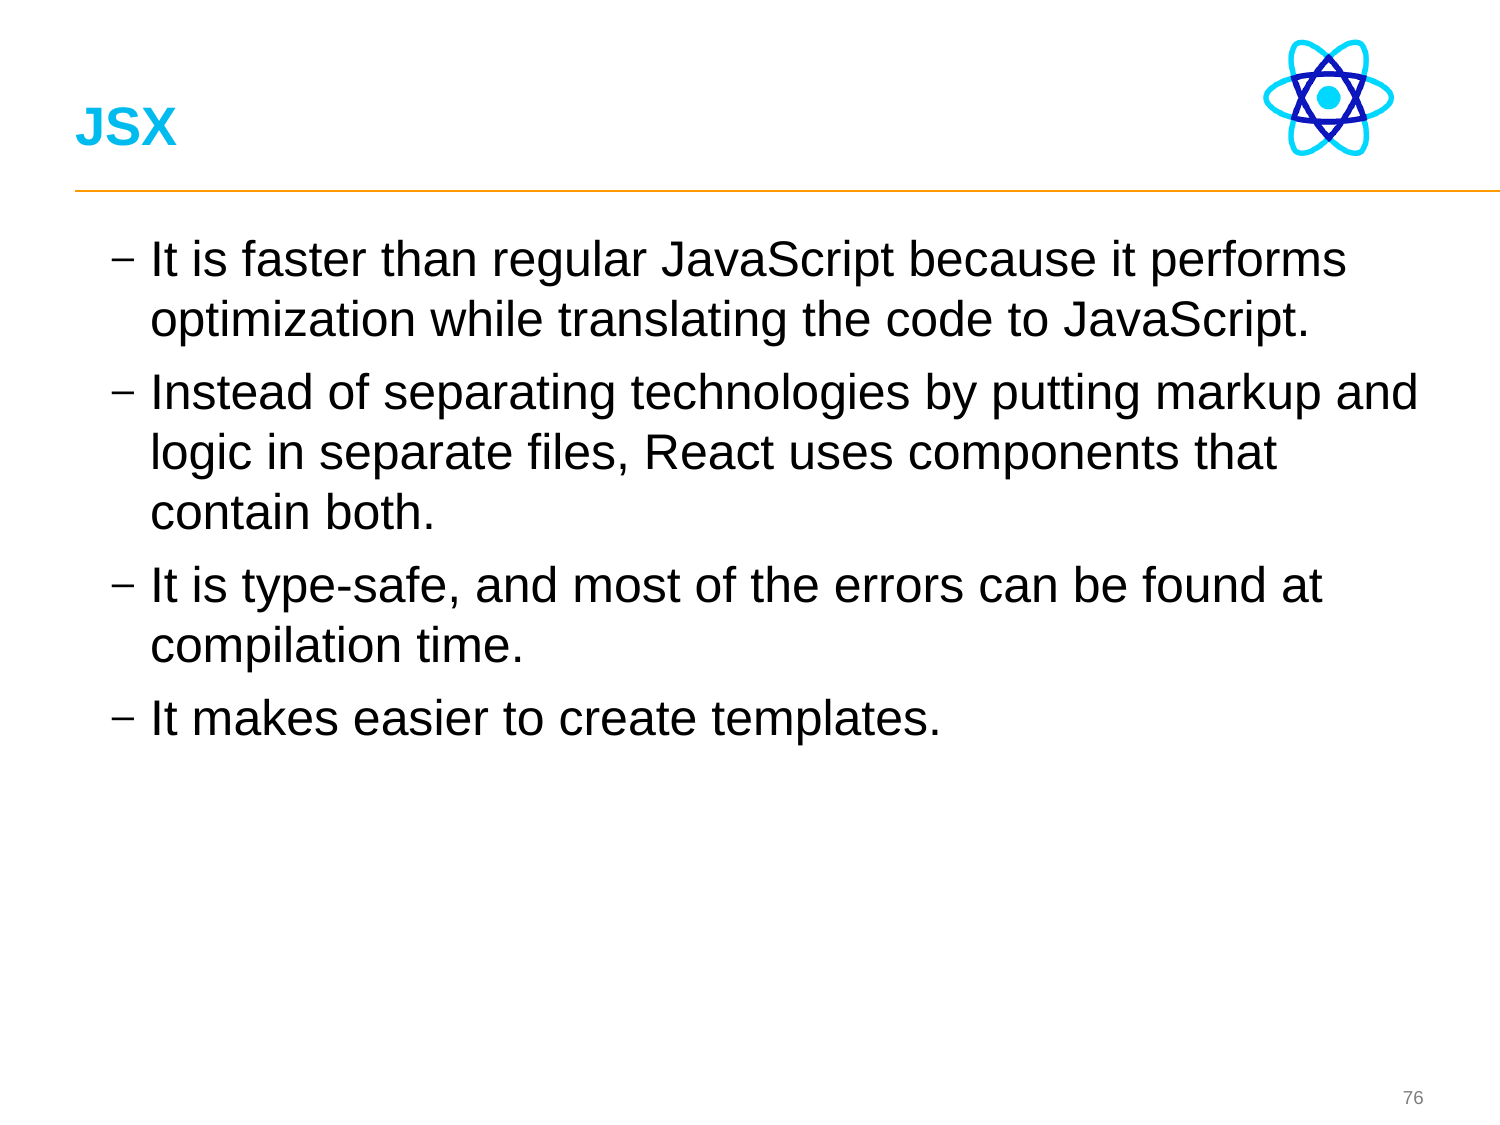

# JSX
It is faster than regular JavaScript because it performs optimization while translating the code to JavaScript.
Instead of separating technologies by putting markup and logic in separate files, React uses components that contain both.
It is type-safe, and most of the errors can be found at compilation time.
It makes easier to create templates.